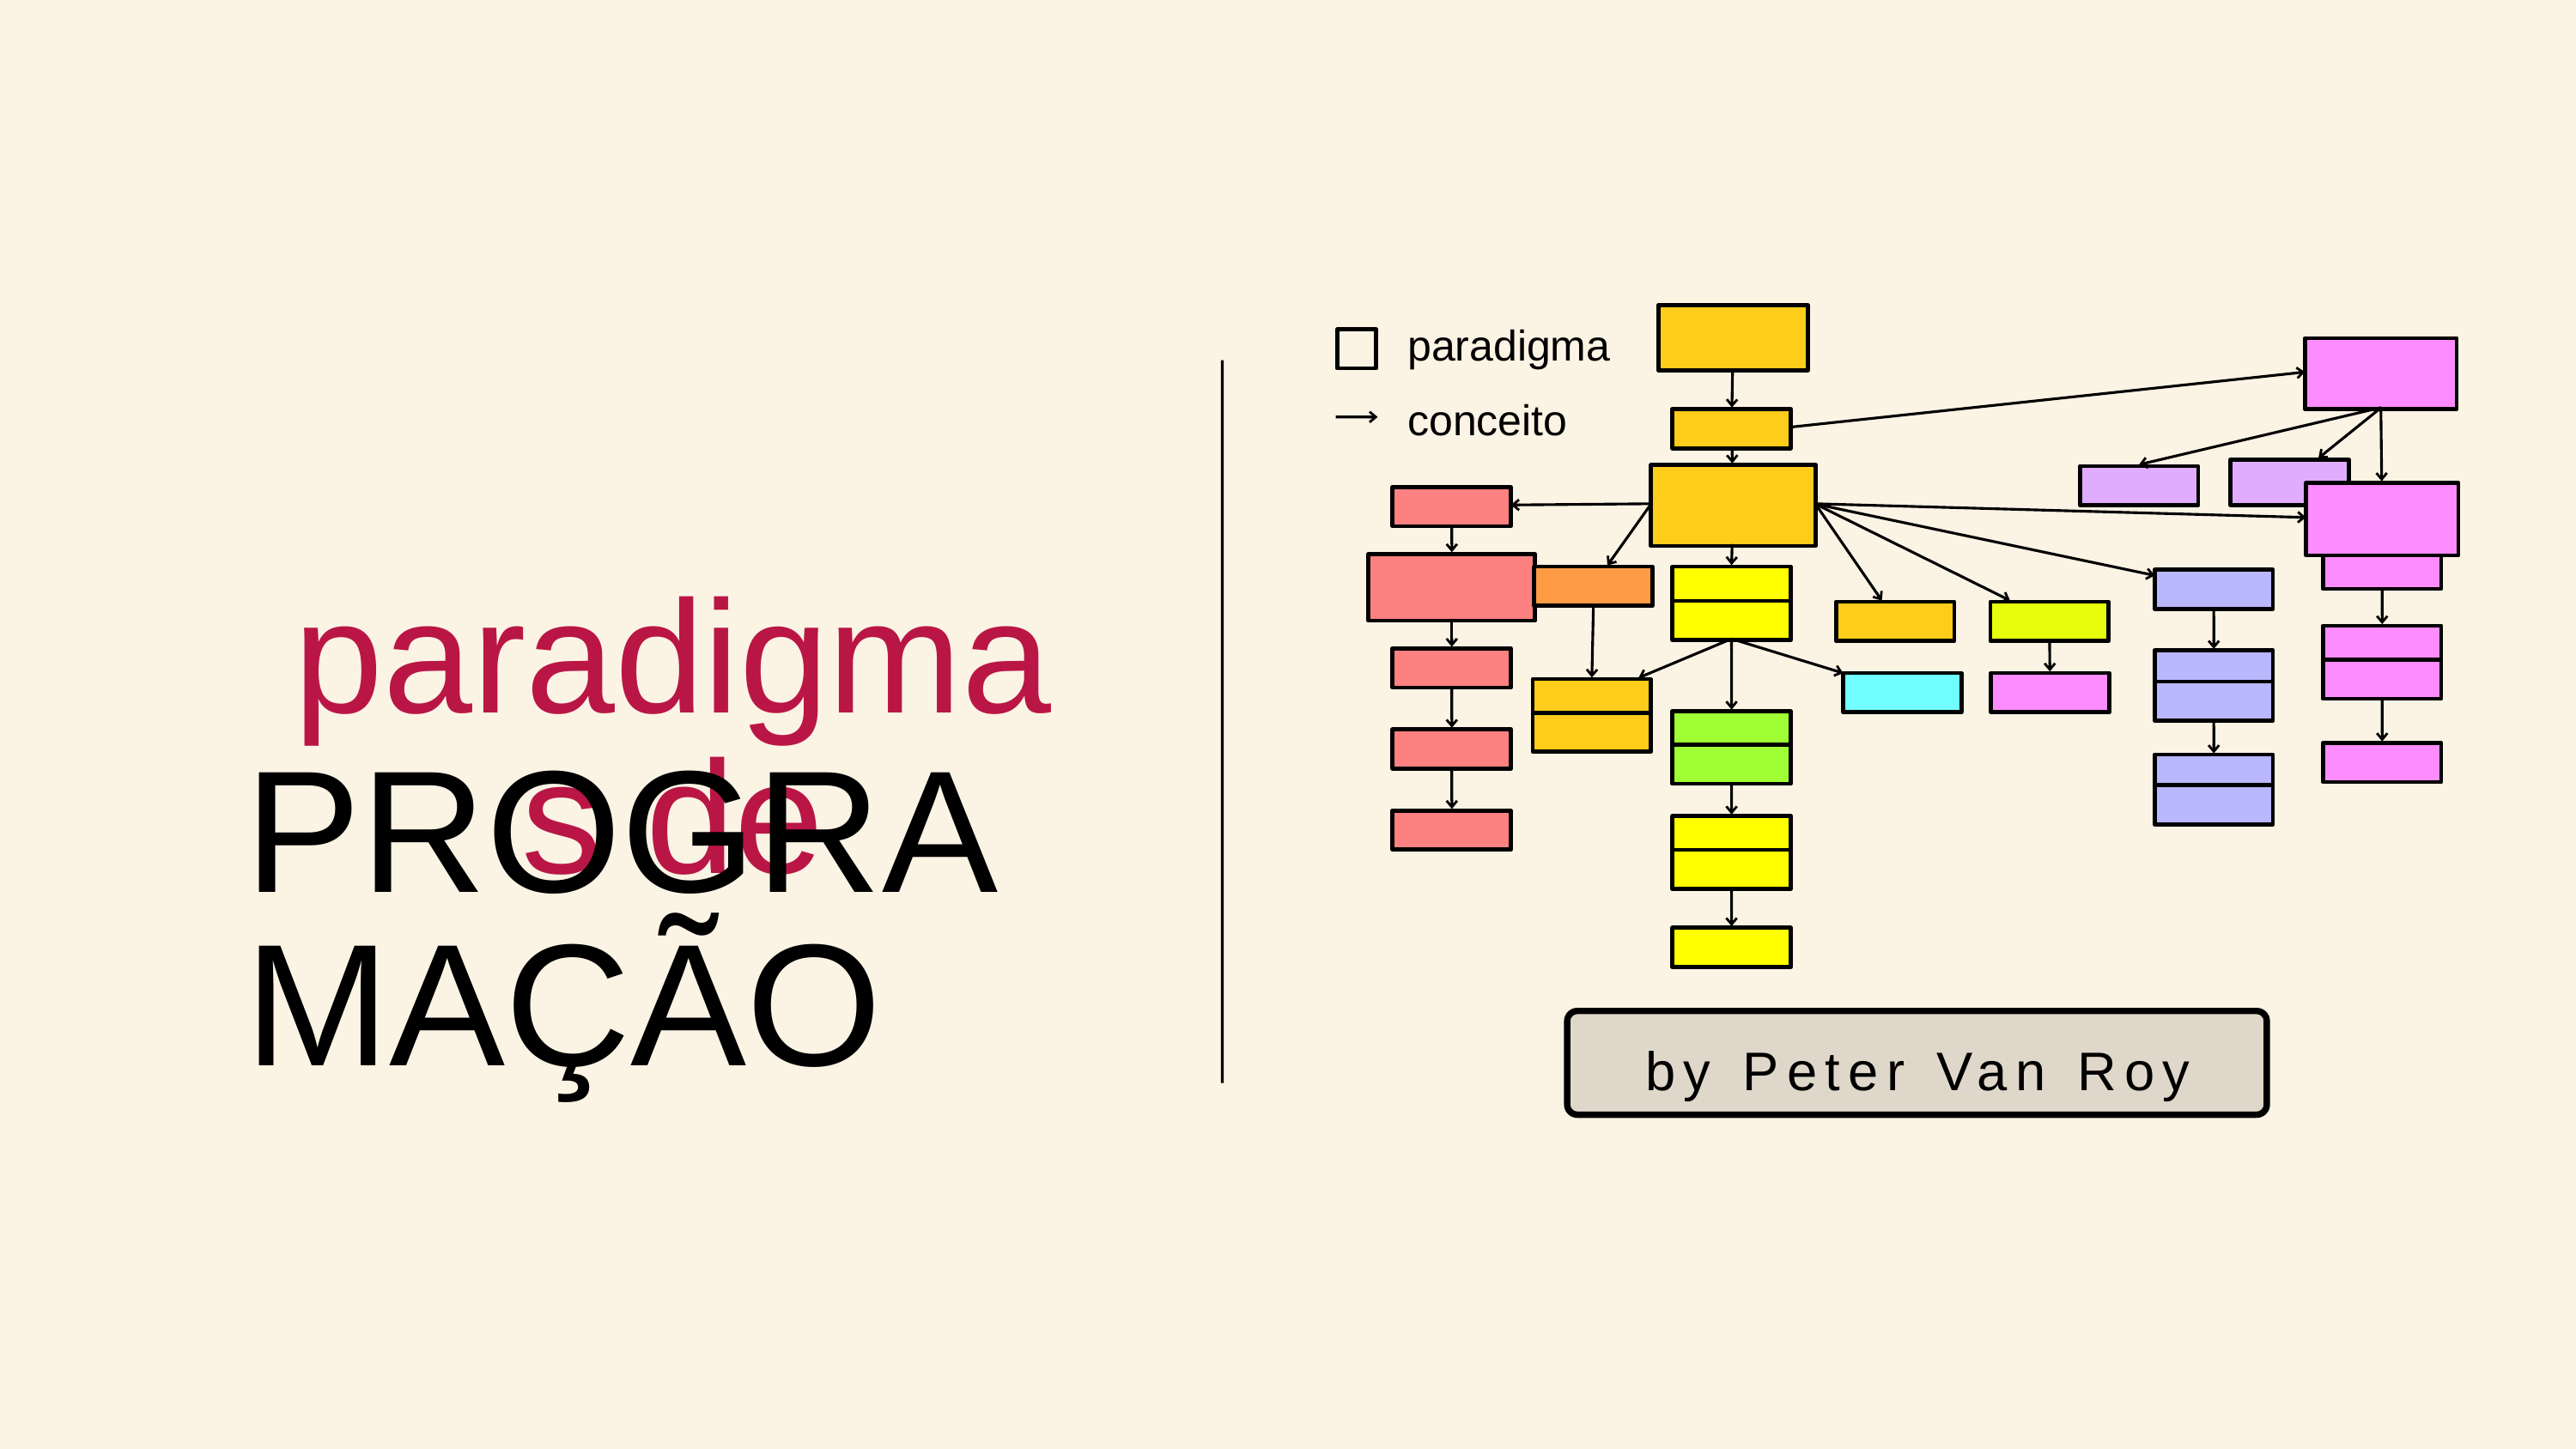

paradigma

conceito

paradigmas de

PROGRAMAÇÃO

by Peter Van Roy